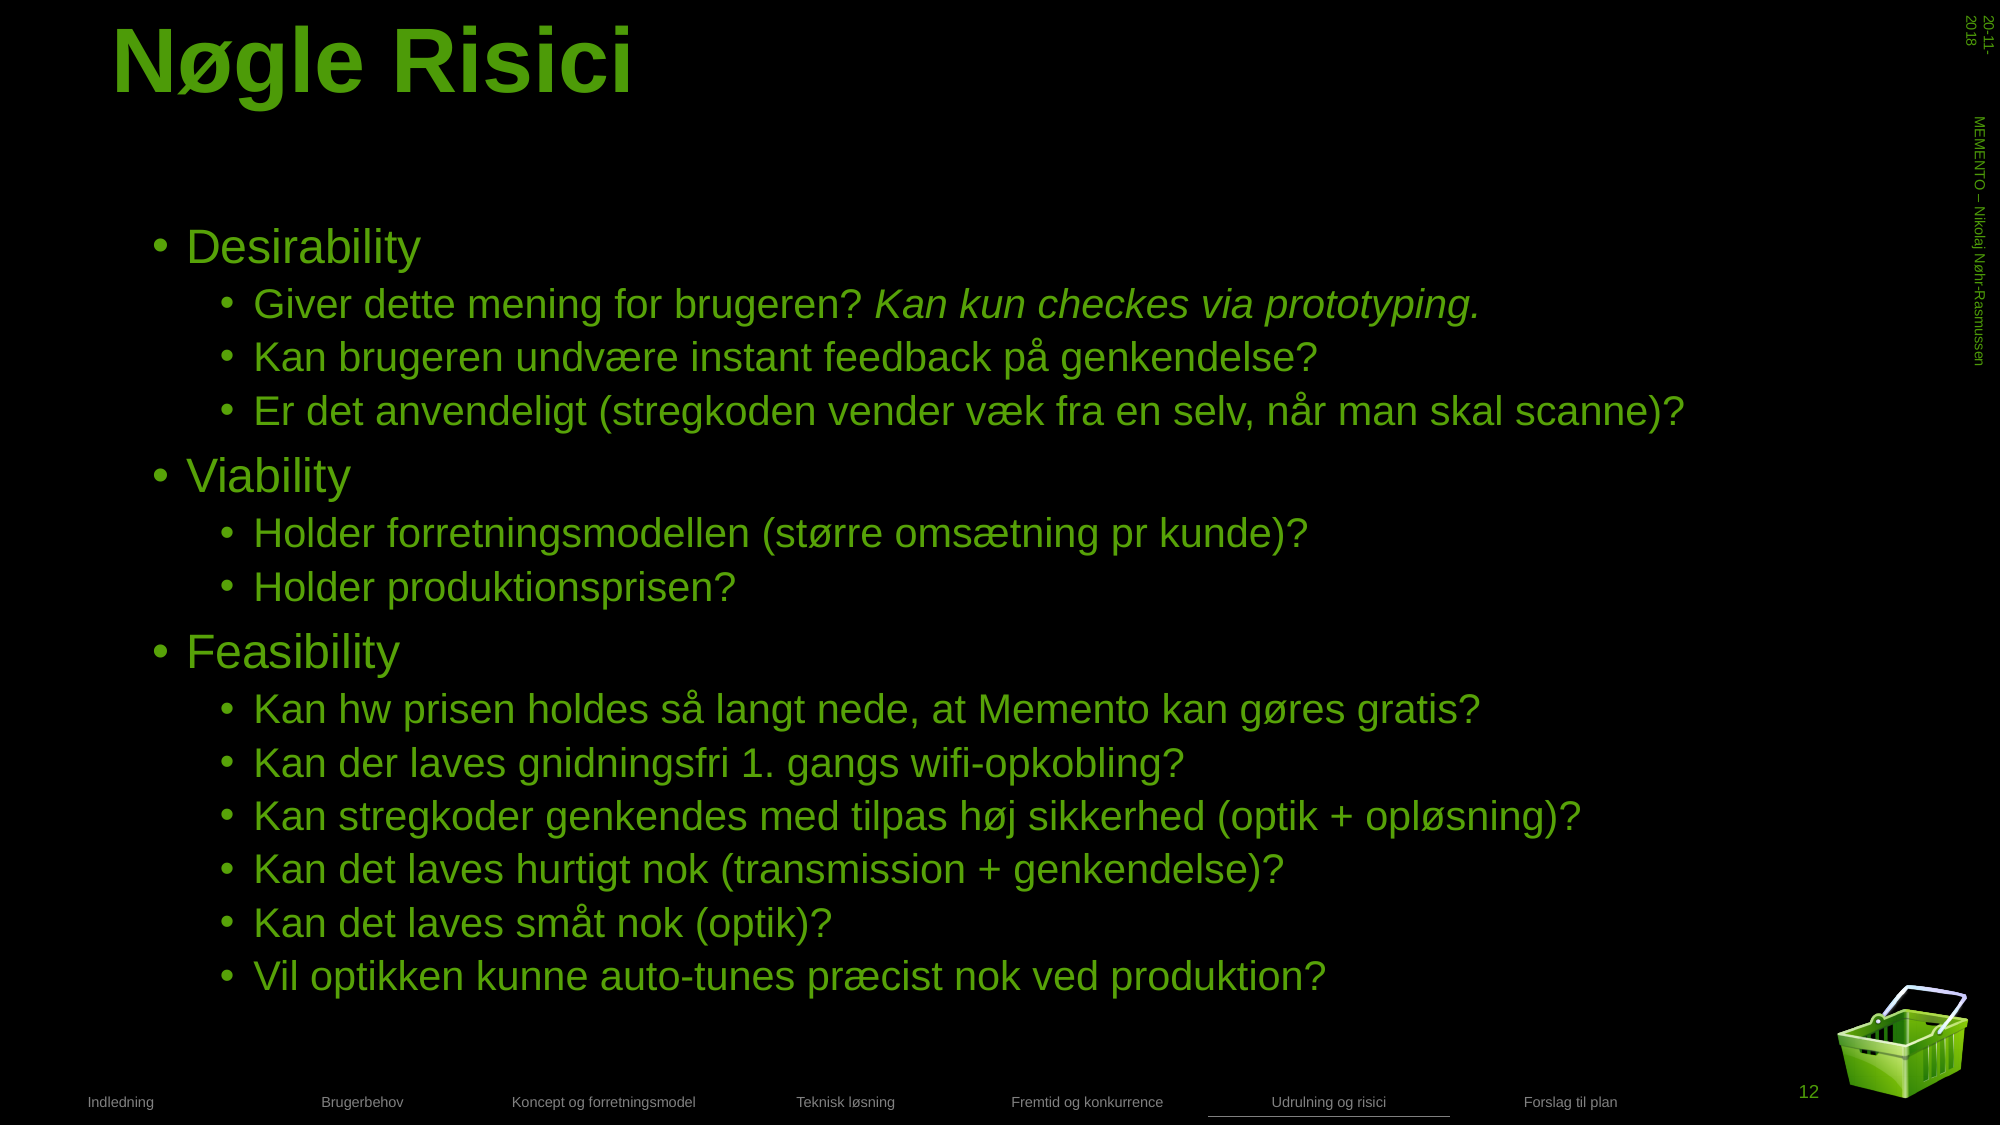

# Nøgle Risici
20-11-2018
Desirability
Giver dette mening for brugeren? Kan kun checkes via prototyping.
Kan brugeren undvære instant feedback på genkendelse?
Er det anvendeligt (stregkoden vender væk fra en selv, når man skal scanne)?
Viability
Holder forretningsmodellen (større omsætning pr kunde)?
Holder produktionsprisen?
Feasibility
Kan hw prisen holdes så langt nede, at Memento kan gøres gratis?
Kan der laves gnidningsfri 1. gangs wifi-opkobling?
Kan stregkoder genkendes med tilpas høj sikkerhed (optik + opløsning)?
Kan det laves hurtigt nok (transmission + genkendelse)?
Kan det laves småt nok (optik)?
Vil optikken kunne auto-tunes præcist nok ved produktion?
MEMENTO – Nikolaj Nøhr-Rasmussen
12